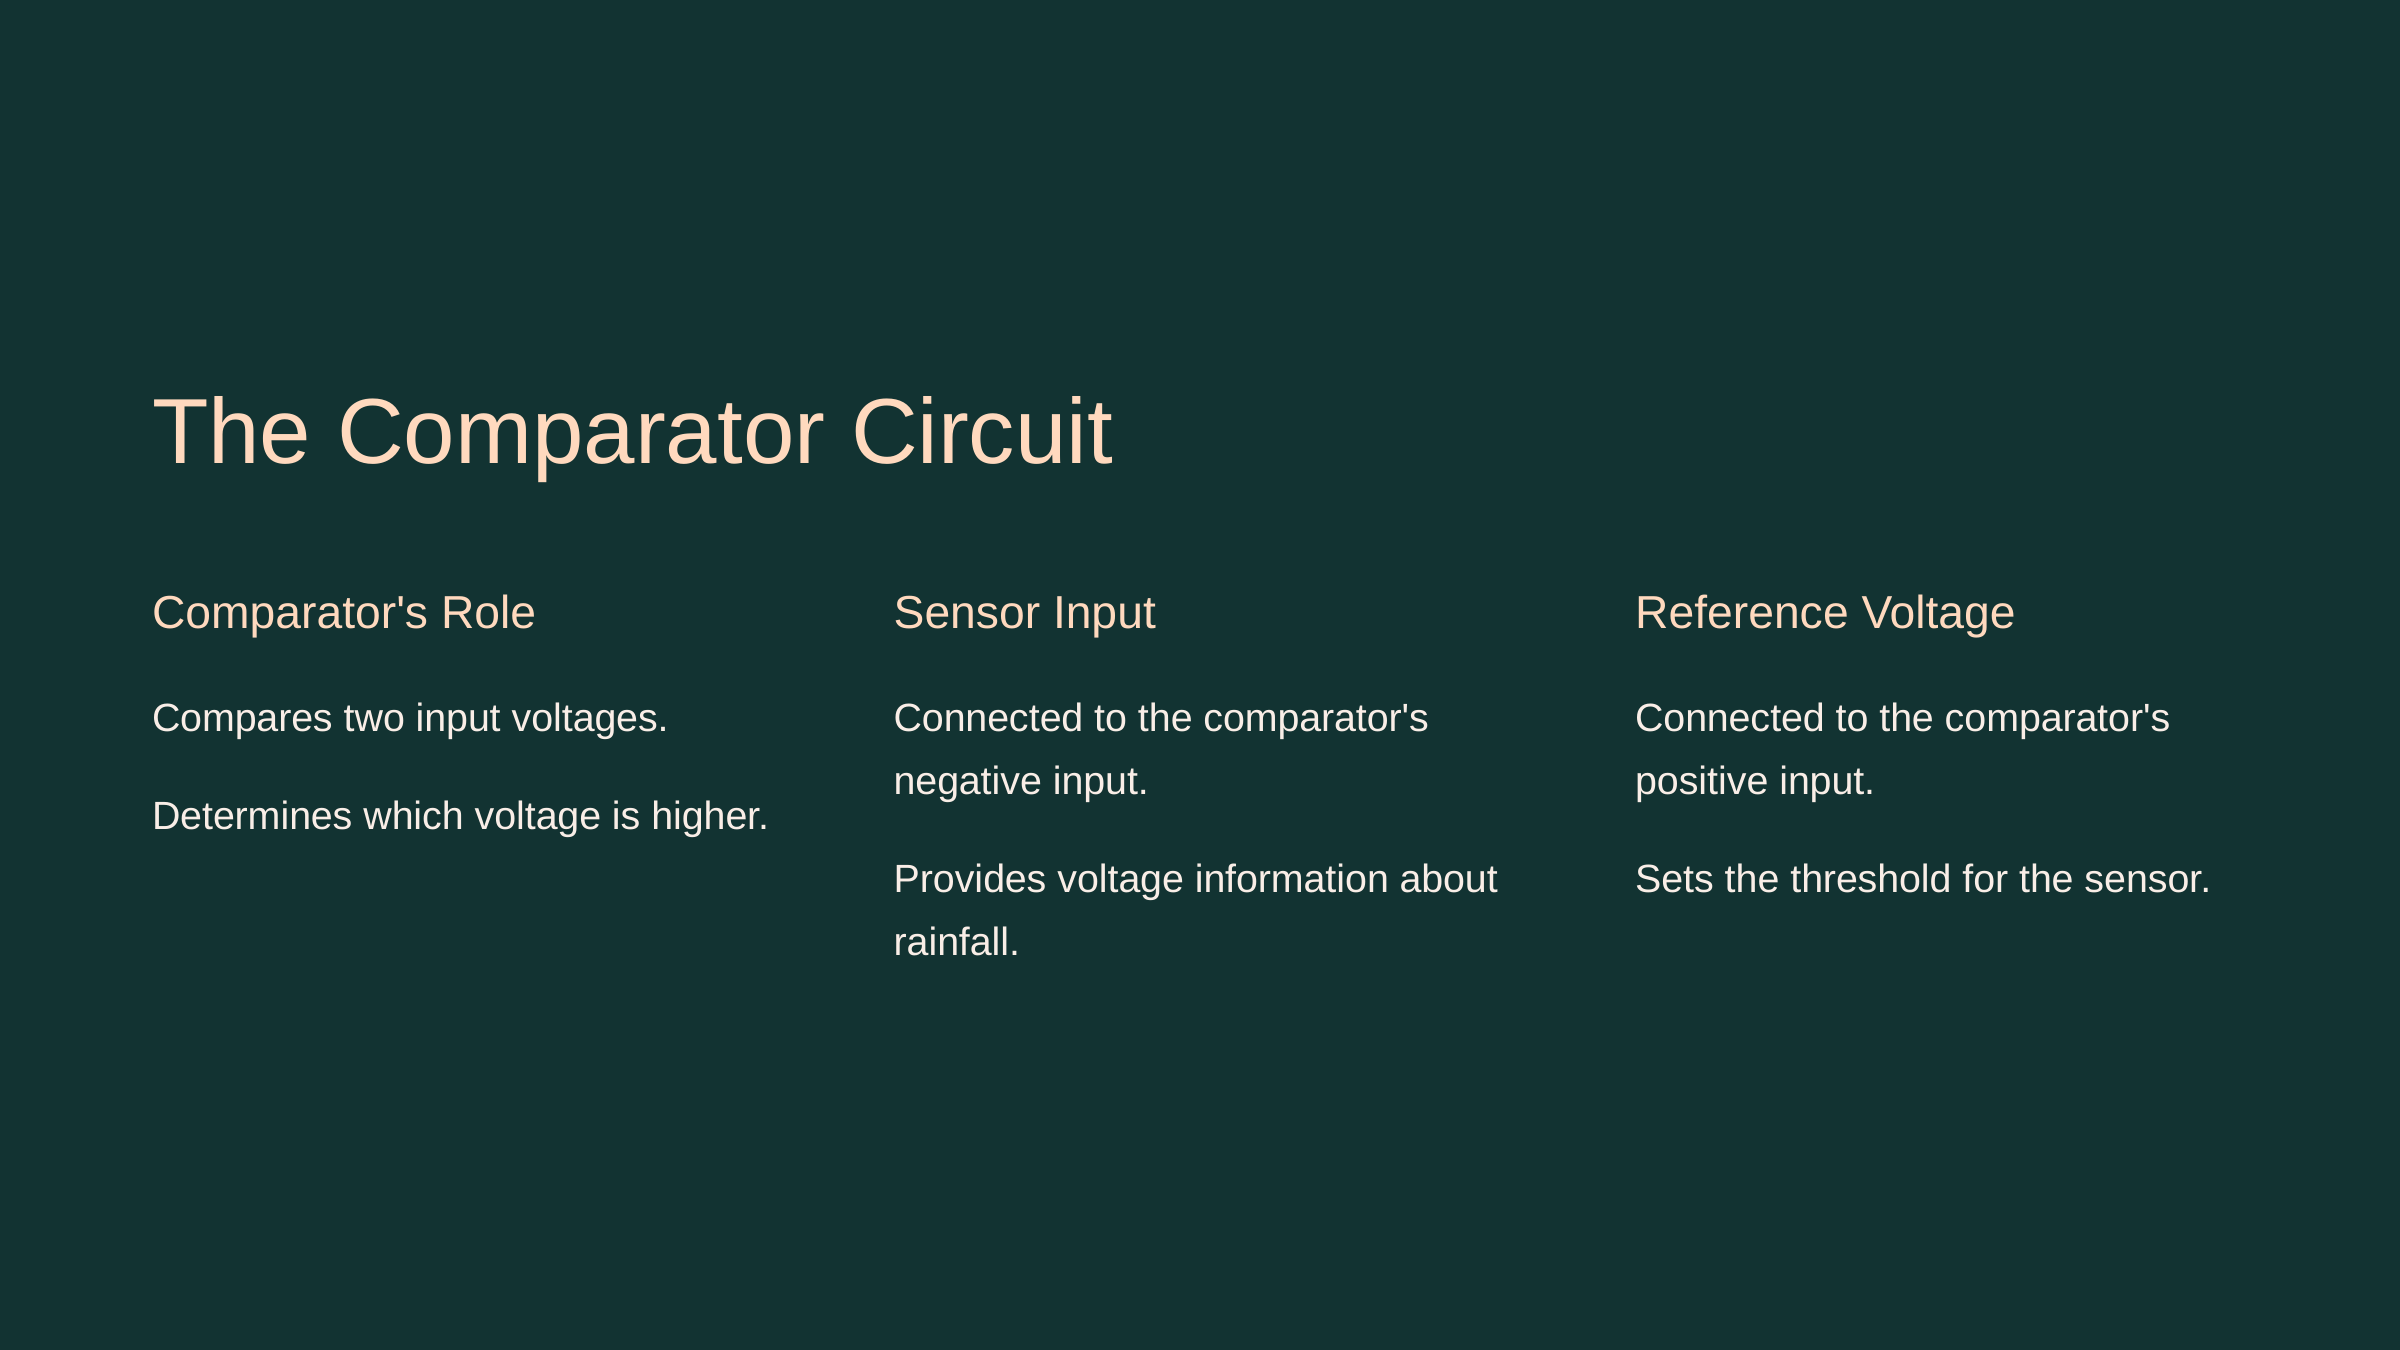

The Comparator Circuit
Comparator's Role
Sensor Input
Reference Voltage
Compares two input voltages.
Connected to the comparator's negative input.
Connected to the comparator's positive input.
Determines which voltage is higher.
Provides voltage information about rainfall.
Sets the threshold for the sensor.